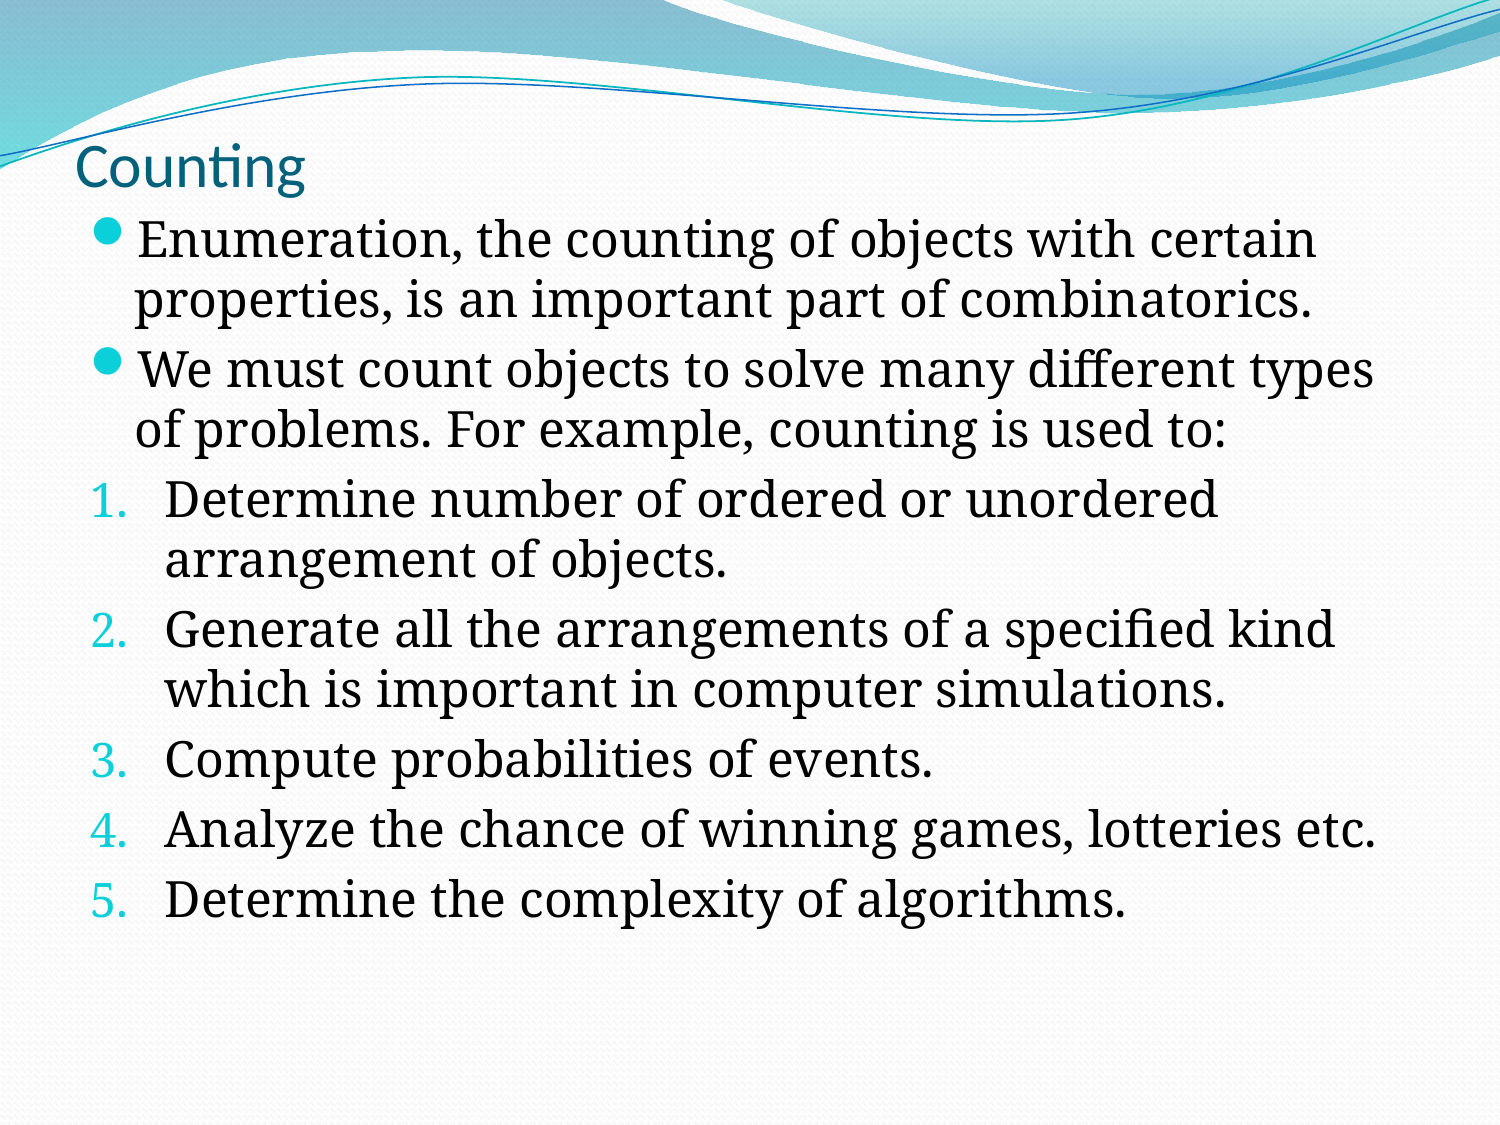

# Counting
Enumeration, the counting of objects with certain properties, is an important part of combinatorics.
We must count objects to solve many different types of problems. For example, counting is used to:
Determine number of ordered or unordered arrangement of objects.
Generate all the arrangements of a specified kind which is important in computer simulations.
Compute probabilities of events.
Analyze the chance of winning games, lotteries etc.
Determine the complexity of algorithms.